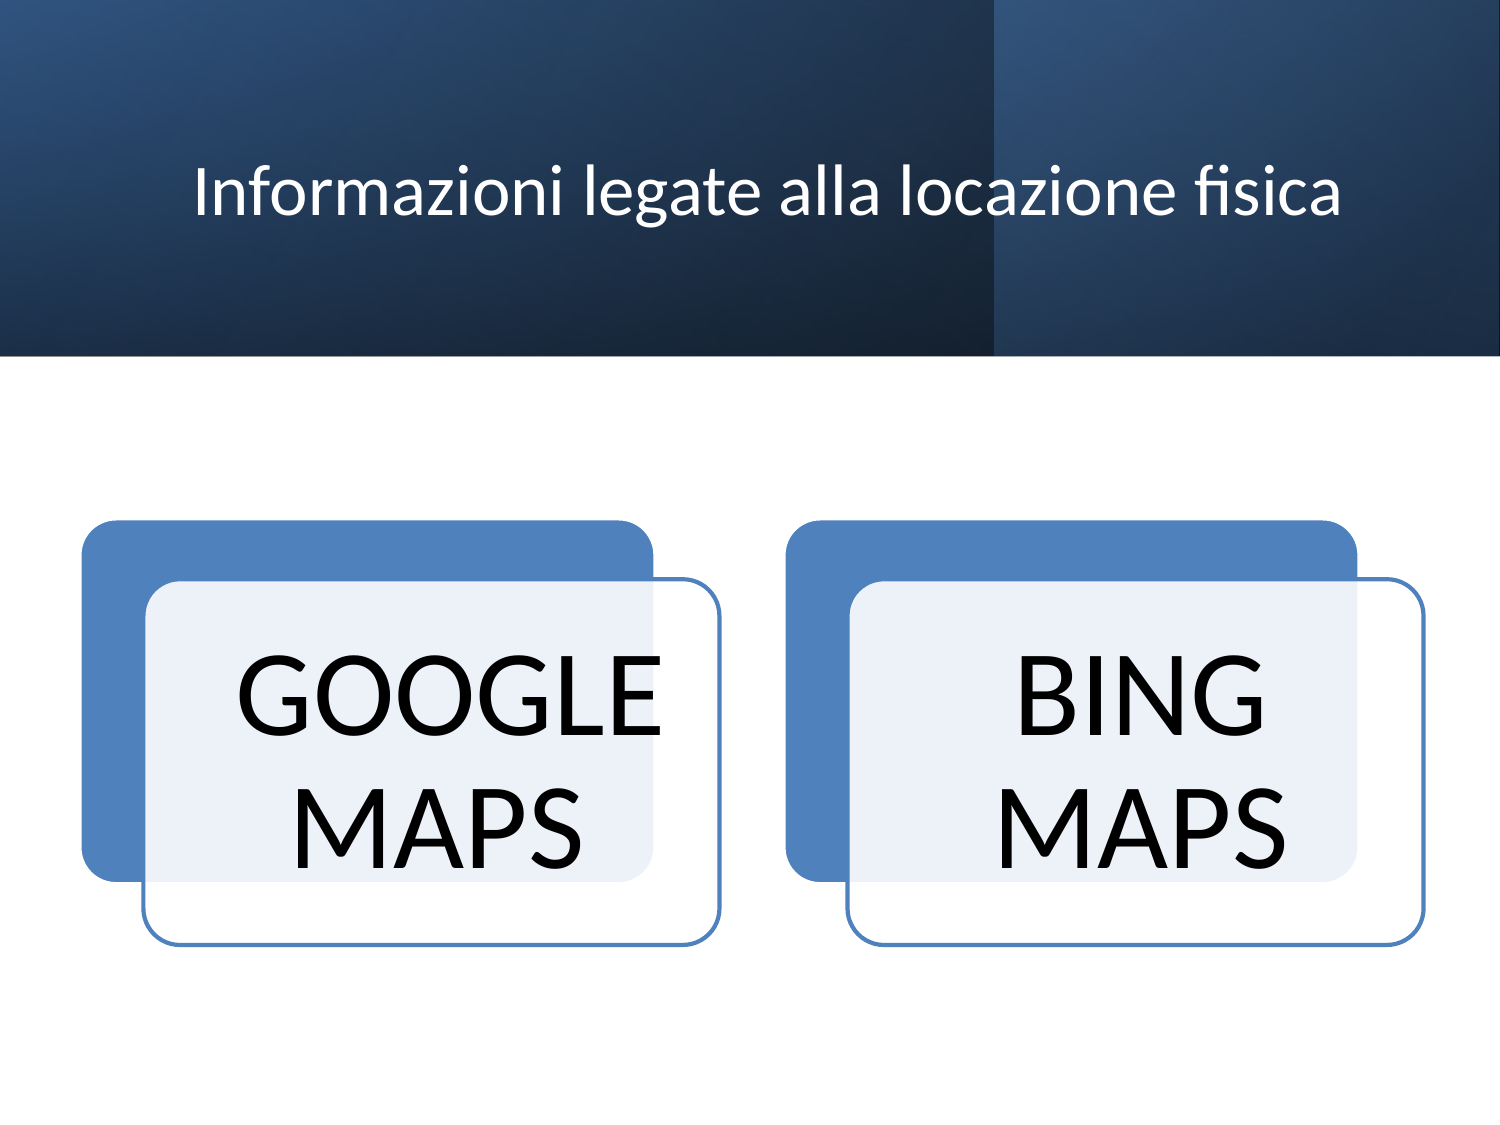

# Informazioni legate alla locazione fisica
 Google maps
Bing maps